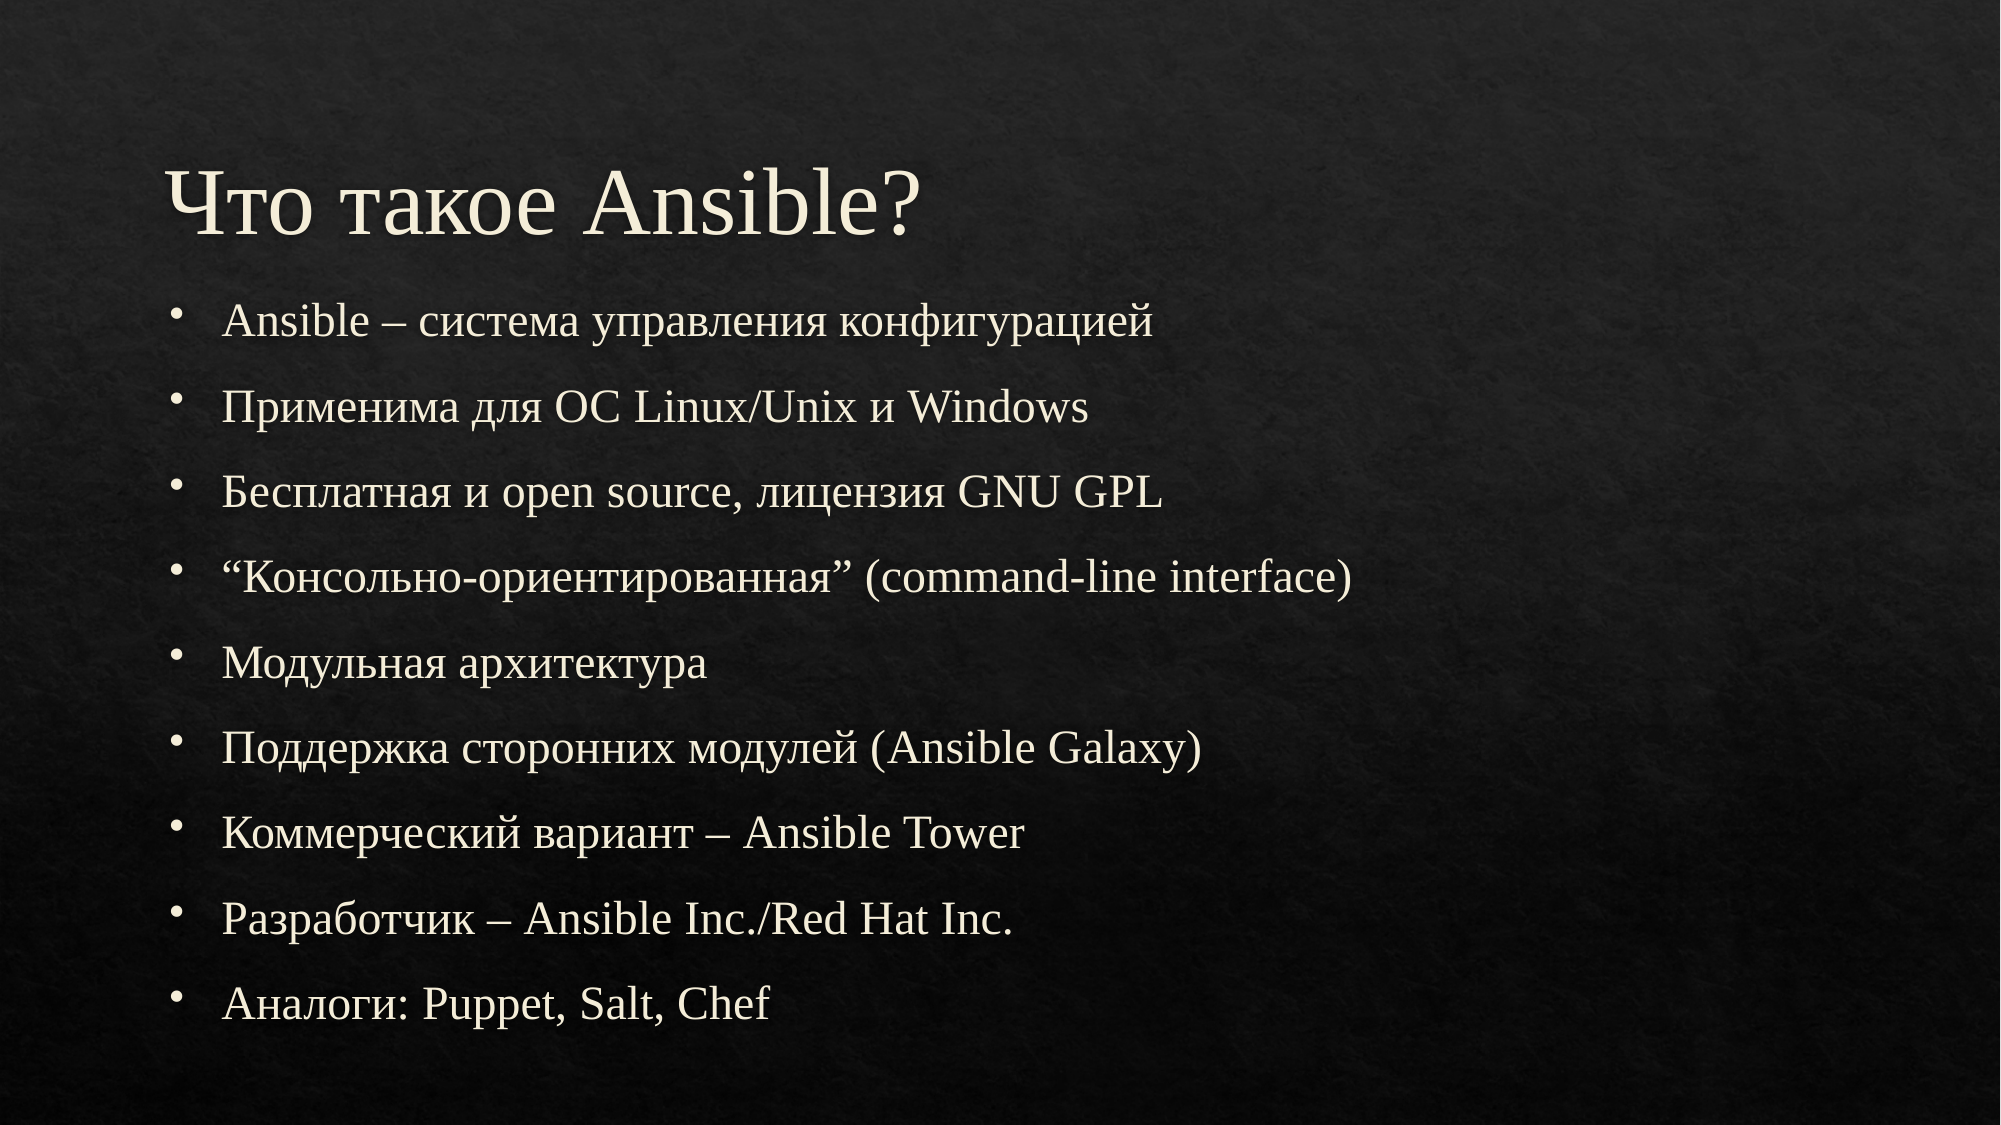

# Что такое Ansible?
Ansible – система управления конфигурацией
Применима для ОС Linux/Unix и Windows
Бесплатная и open source, лицензия GNU GPL
“Консольно-ориентированная” (command-line interface)
Модульная архитектура
Поддержка сторонних модулей (Ansible Galaxy)
Коммерческий вариант – Ansible Tower
Разработчик – Ansible Inc./Red Hat Inc.
Аналоги: Puppet, Salt, Chef